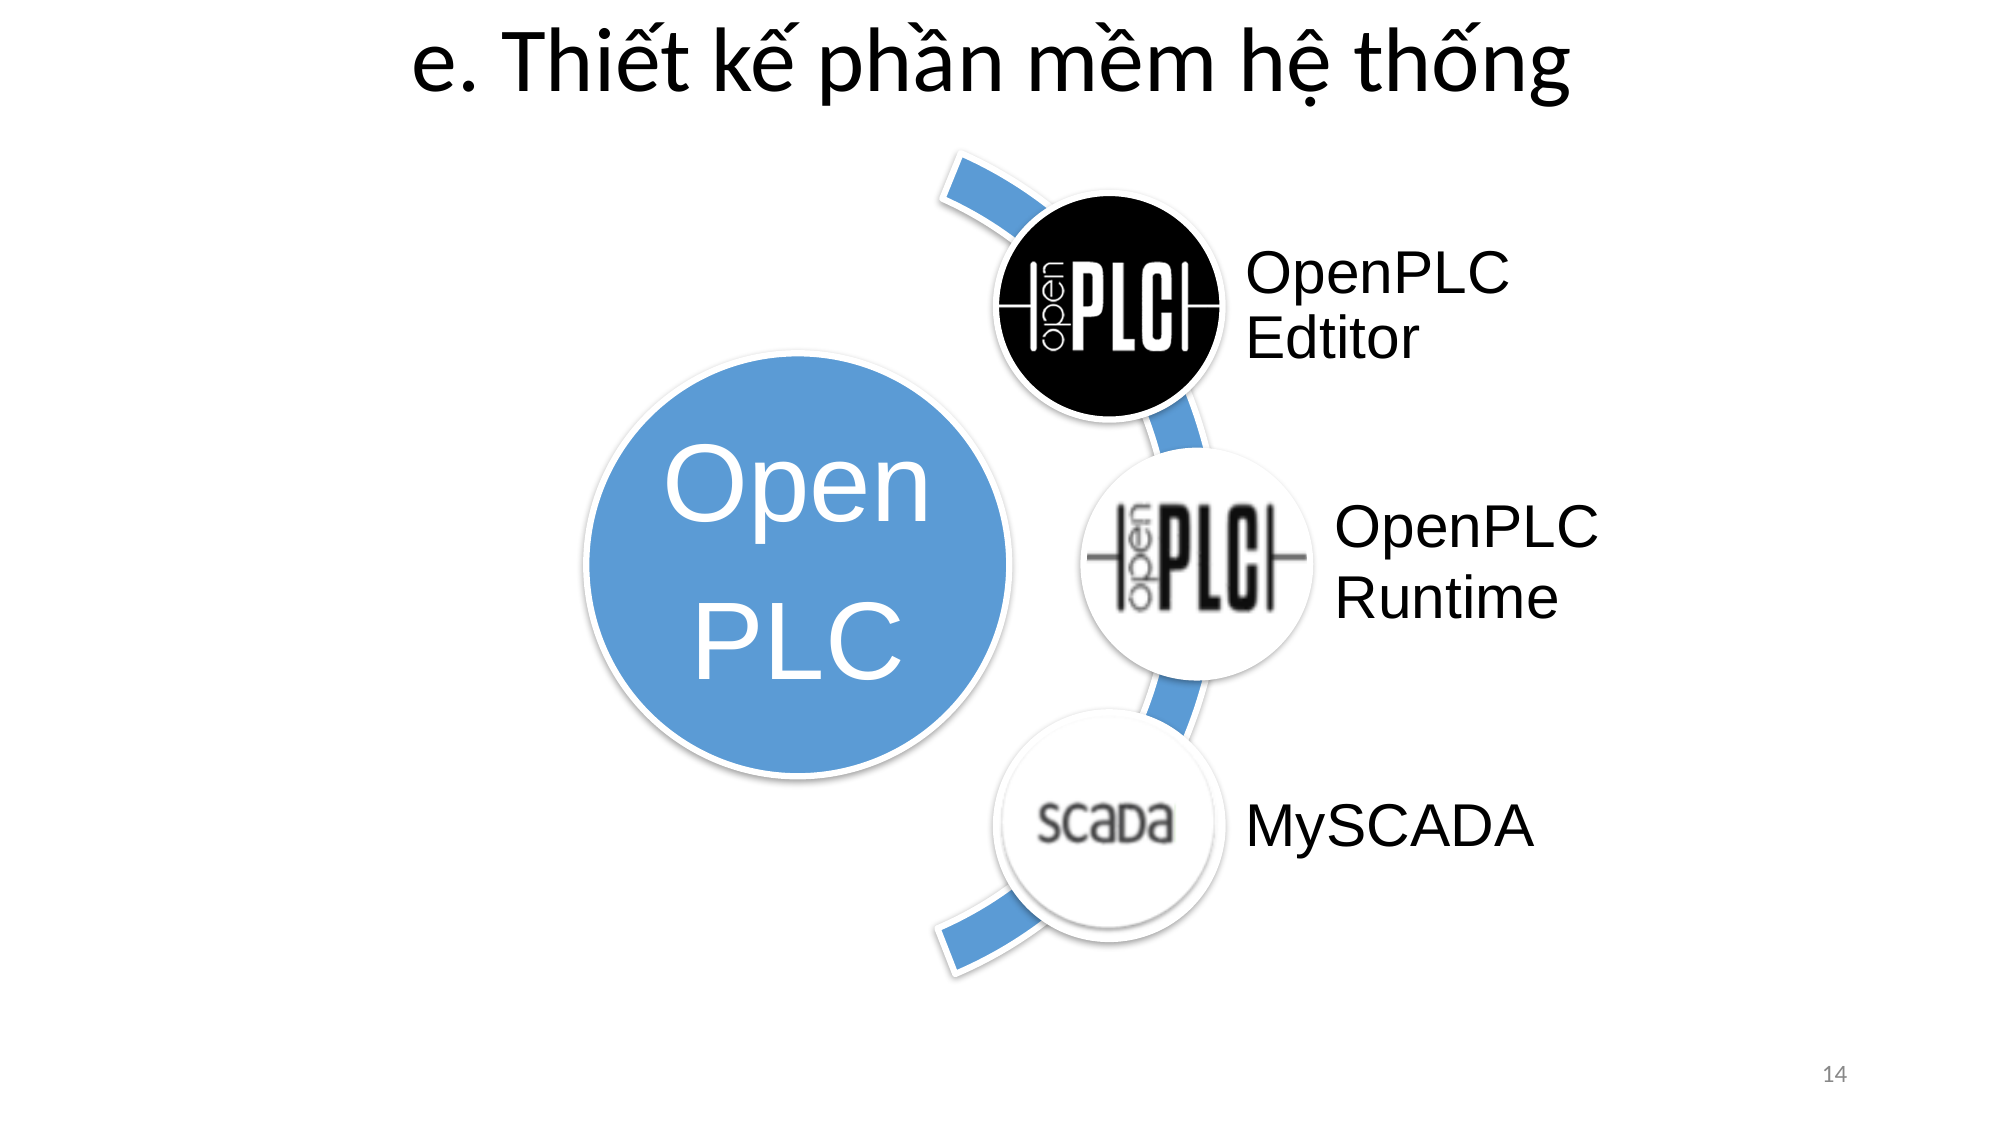

# e. Thiết kế phần mềm hệ thống
Open
PLC
OpenPLC Edtitor
OpenPLC
Runtime
MySCADA
14